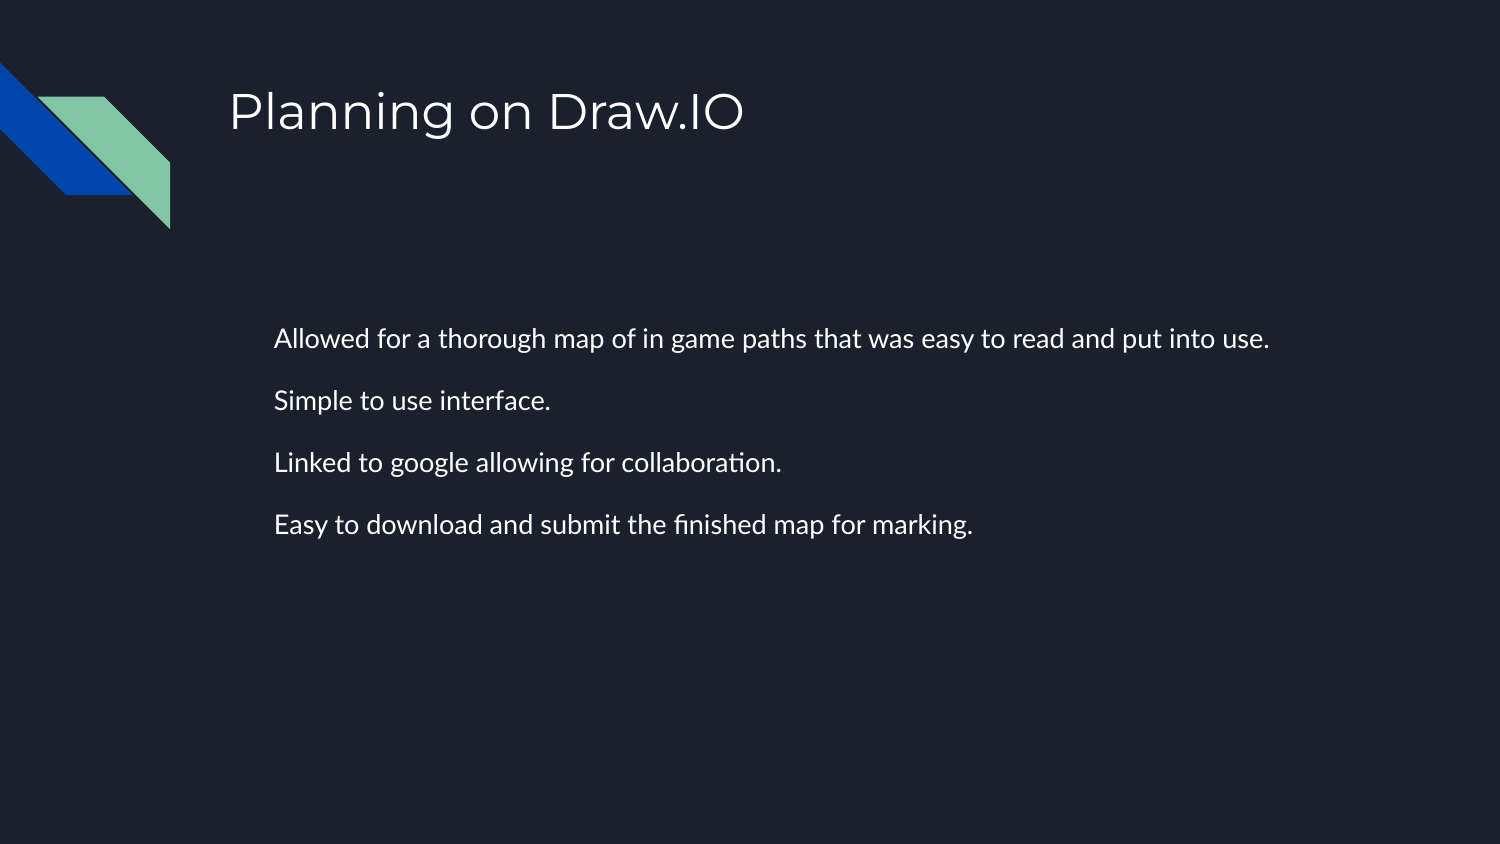

# Planning on Draw.IO
Allowed for a thorough map of in game paths that was easy to read and put into use.
Simple to use interface.
Linked to google allowing for collaboration.
Easy to download and submit the finished map for marking.